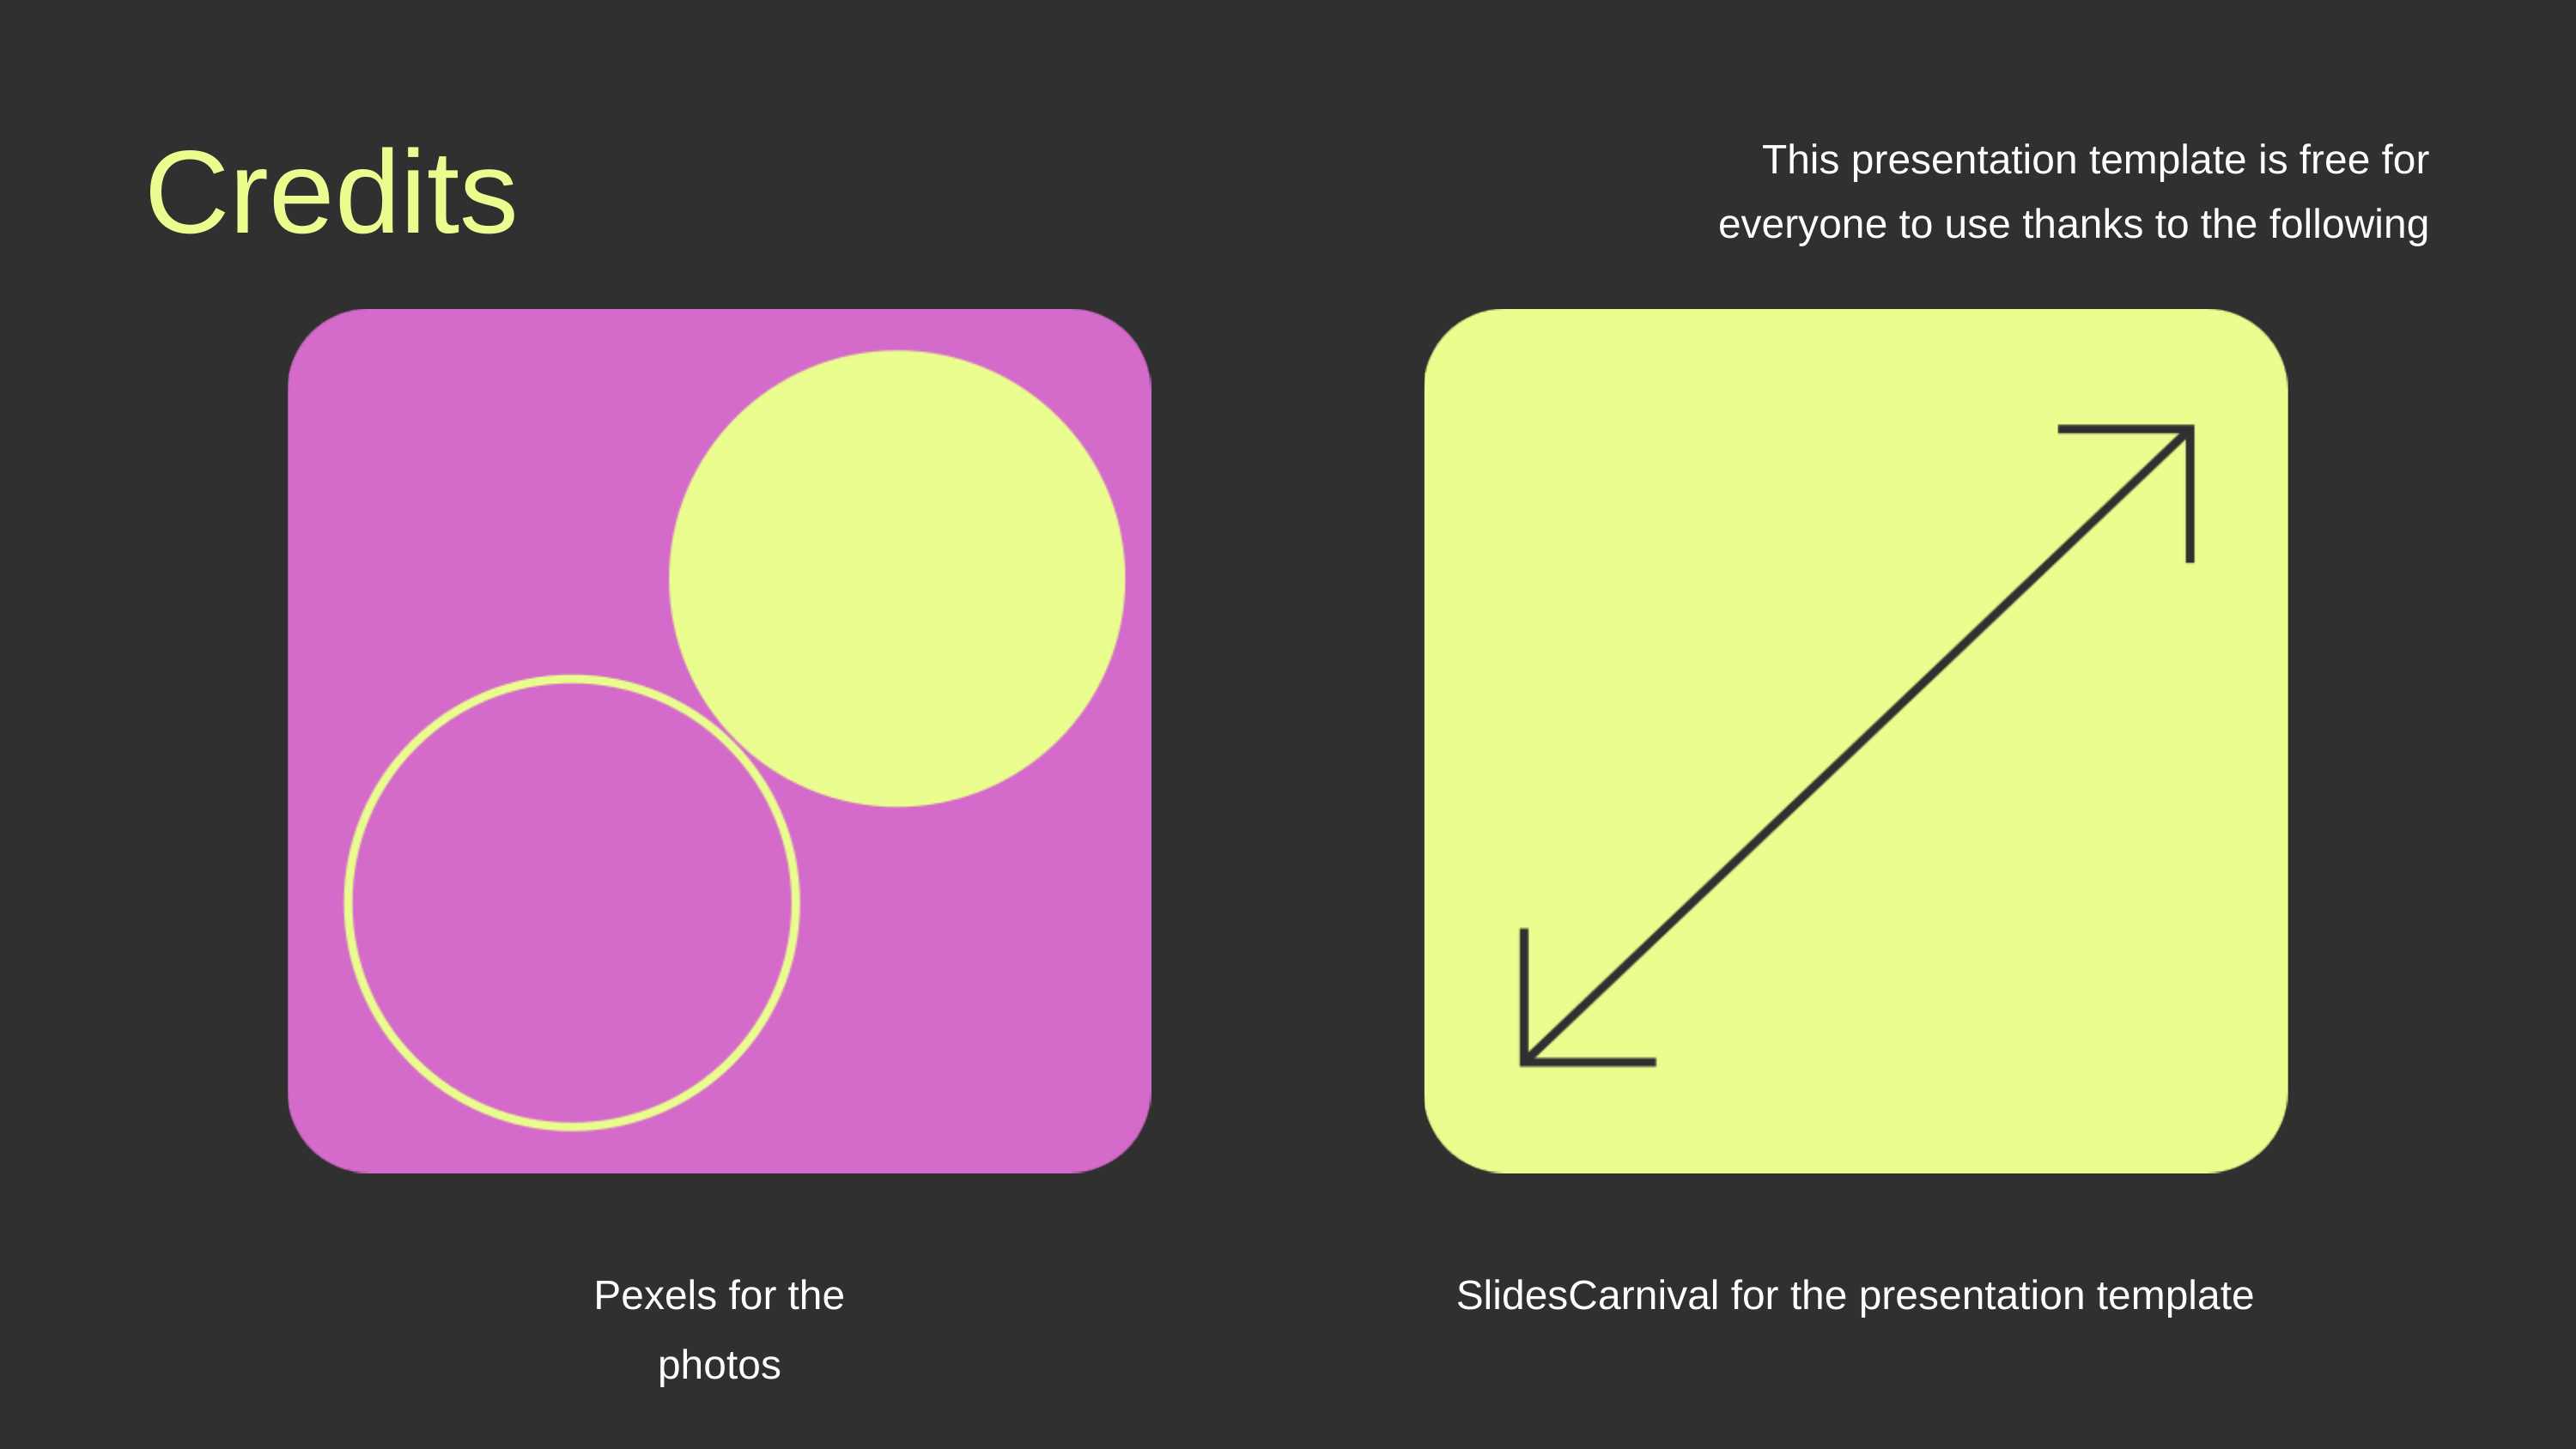

Credits
This presentation template is free for
everyone to use thanks to the following

Pexels for the photos
SlidesCarnival for the presentation template